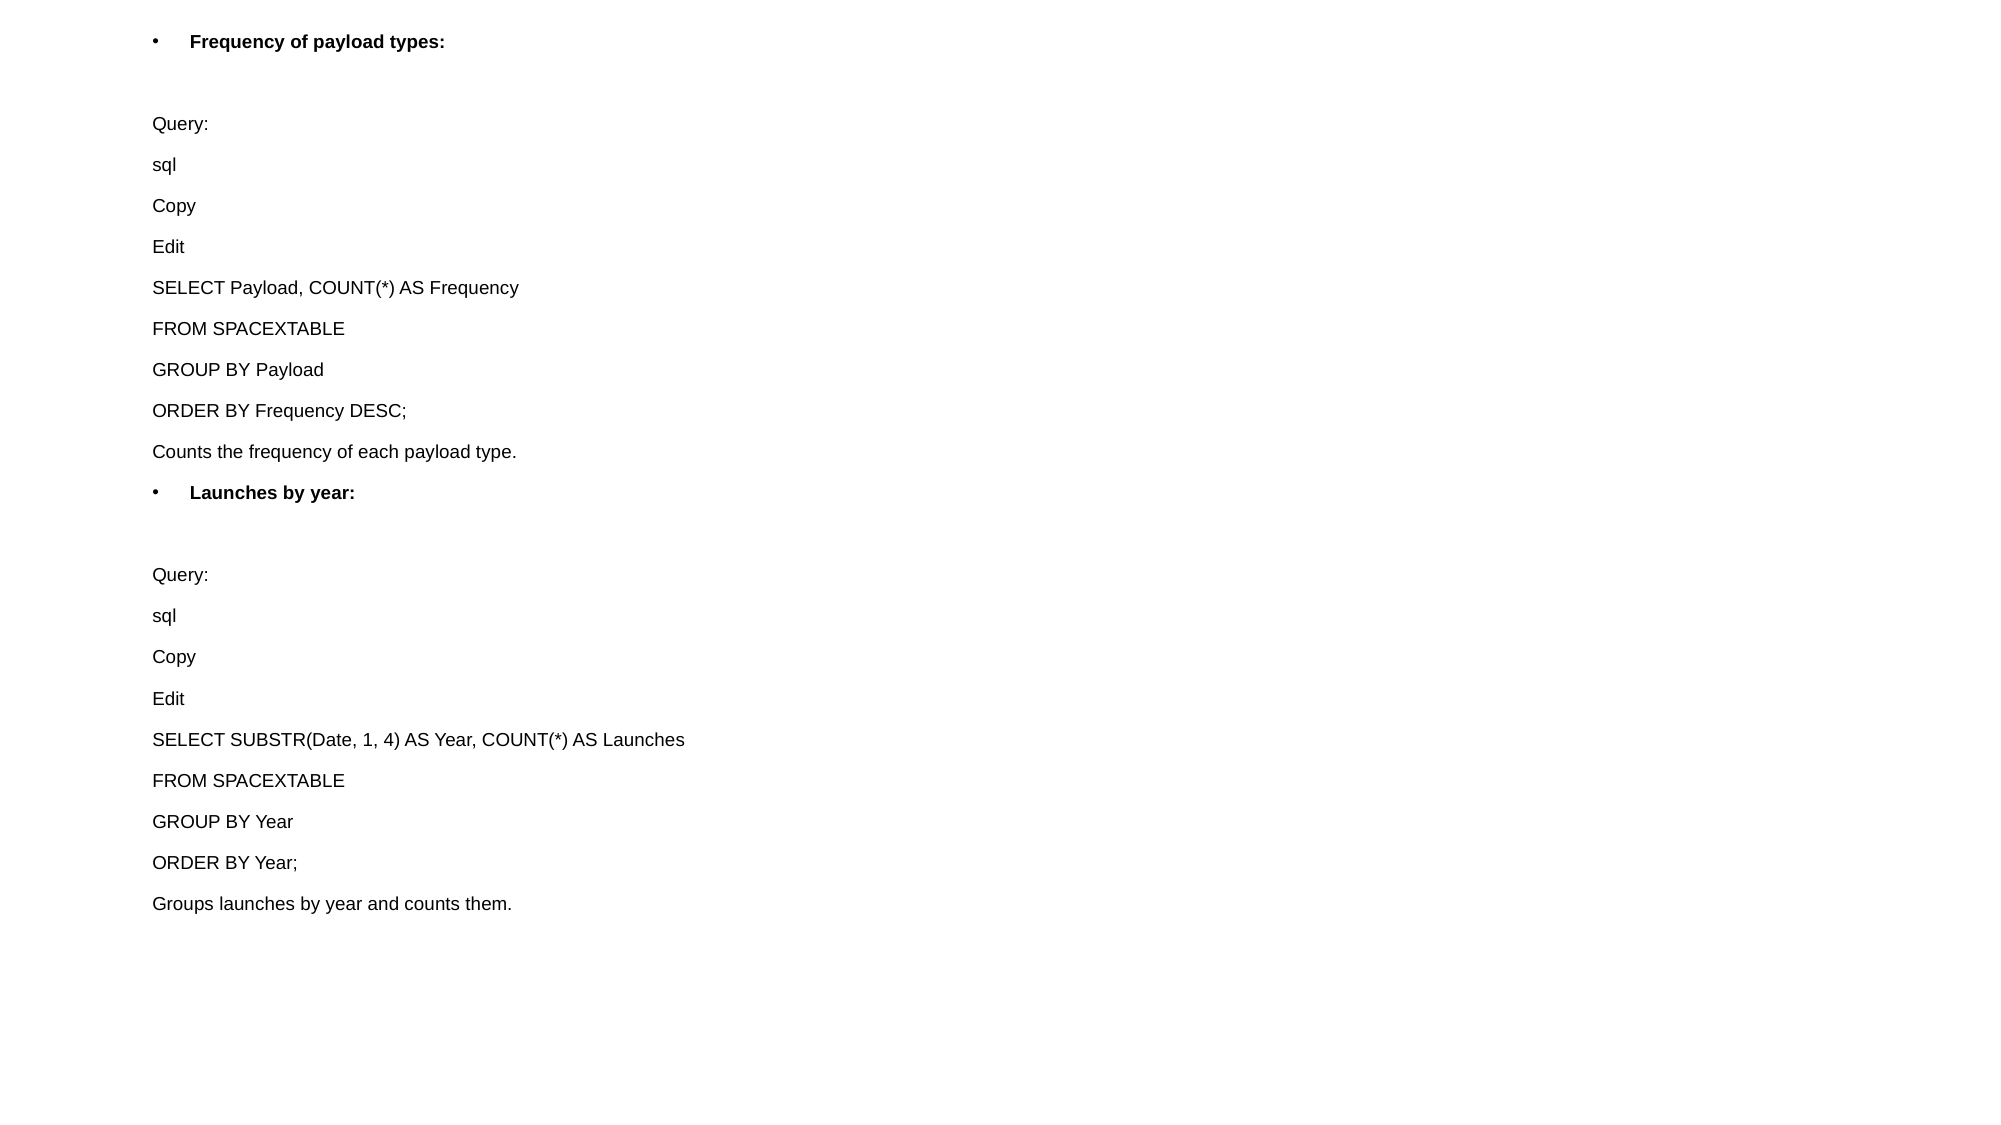

Frequency of payload types:

Query:
sql
Copy
Edit
SELECT Payload, COUNT(*) AS Frequency
FROM SPACEXTABLE
GROUP BY Payload
ORDER BY Frequency DESC;
Counts the frequency of each payload type.
Launches by year:

Query:
sql
Copy
Edit
SELECT SUBSTR(Date, 1, 4) AS Year, COUNT(*) AS Launches
FROM SPACEXTABLE
GROUP BY Year
ORDER BY Year;
Groups launches by year and counts them.